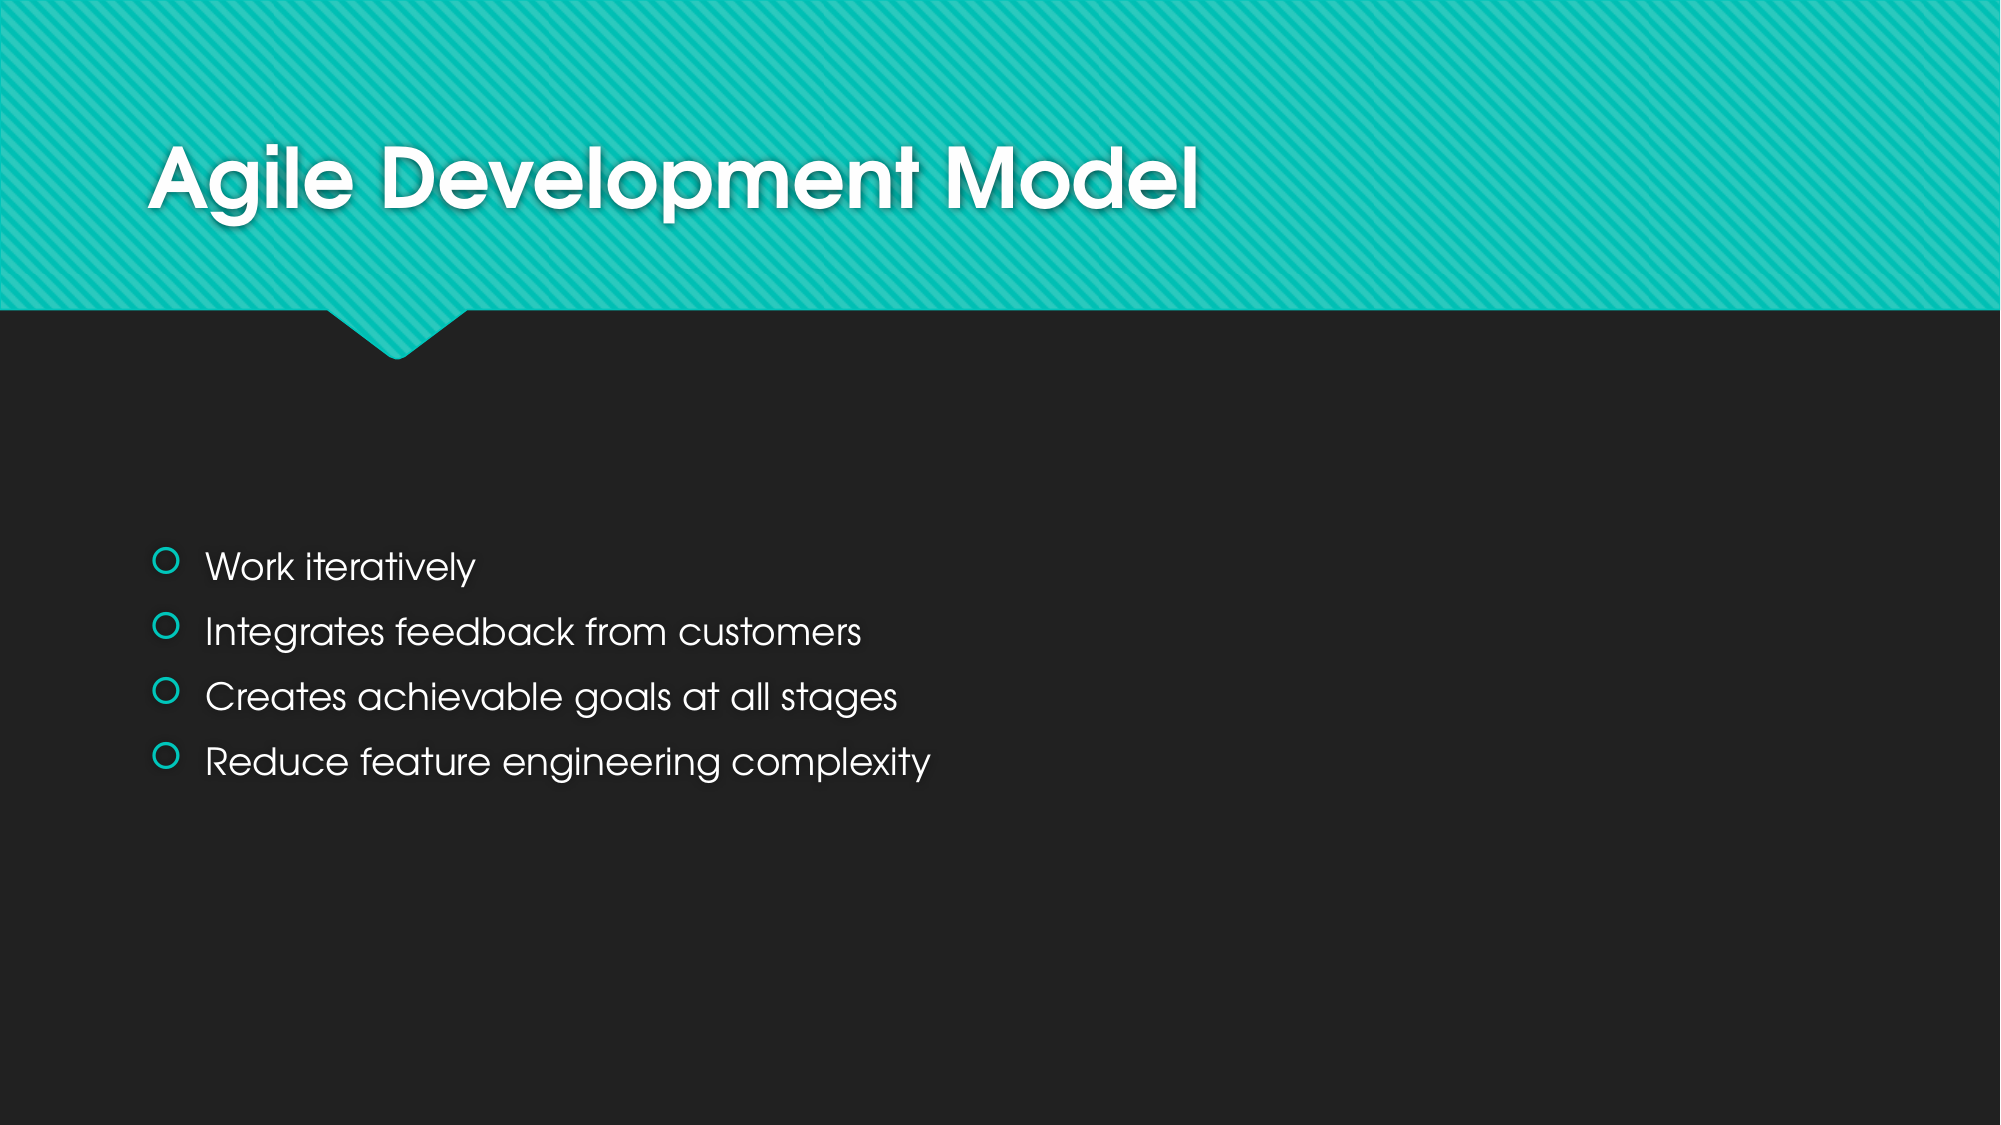

# Agile Development Model
Work iteratively
Integrates feedback from customers
Creates achievable goals at all stages
Reduce feature engineering complexity